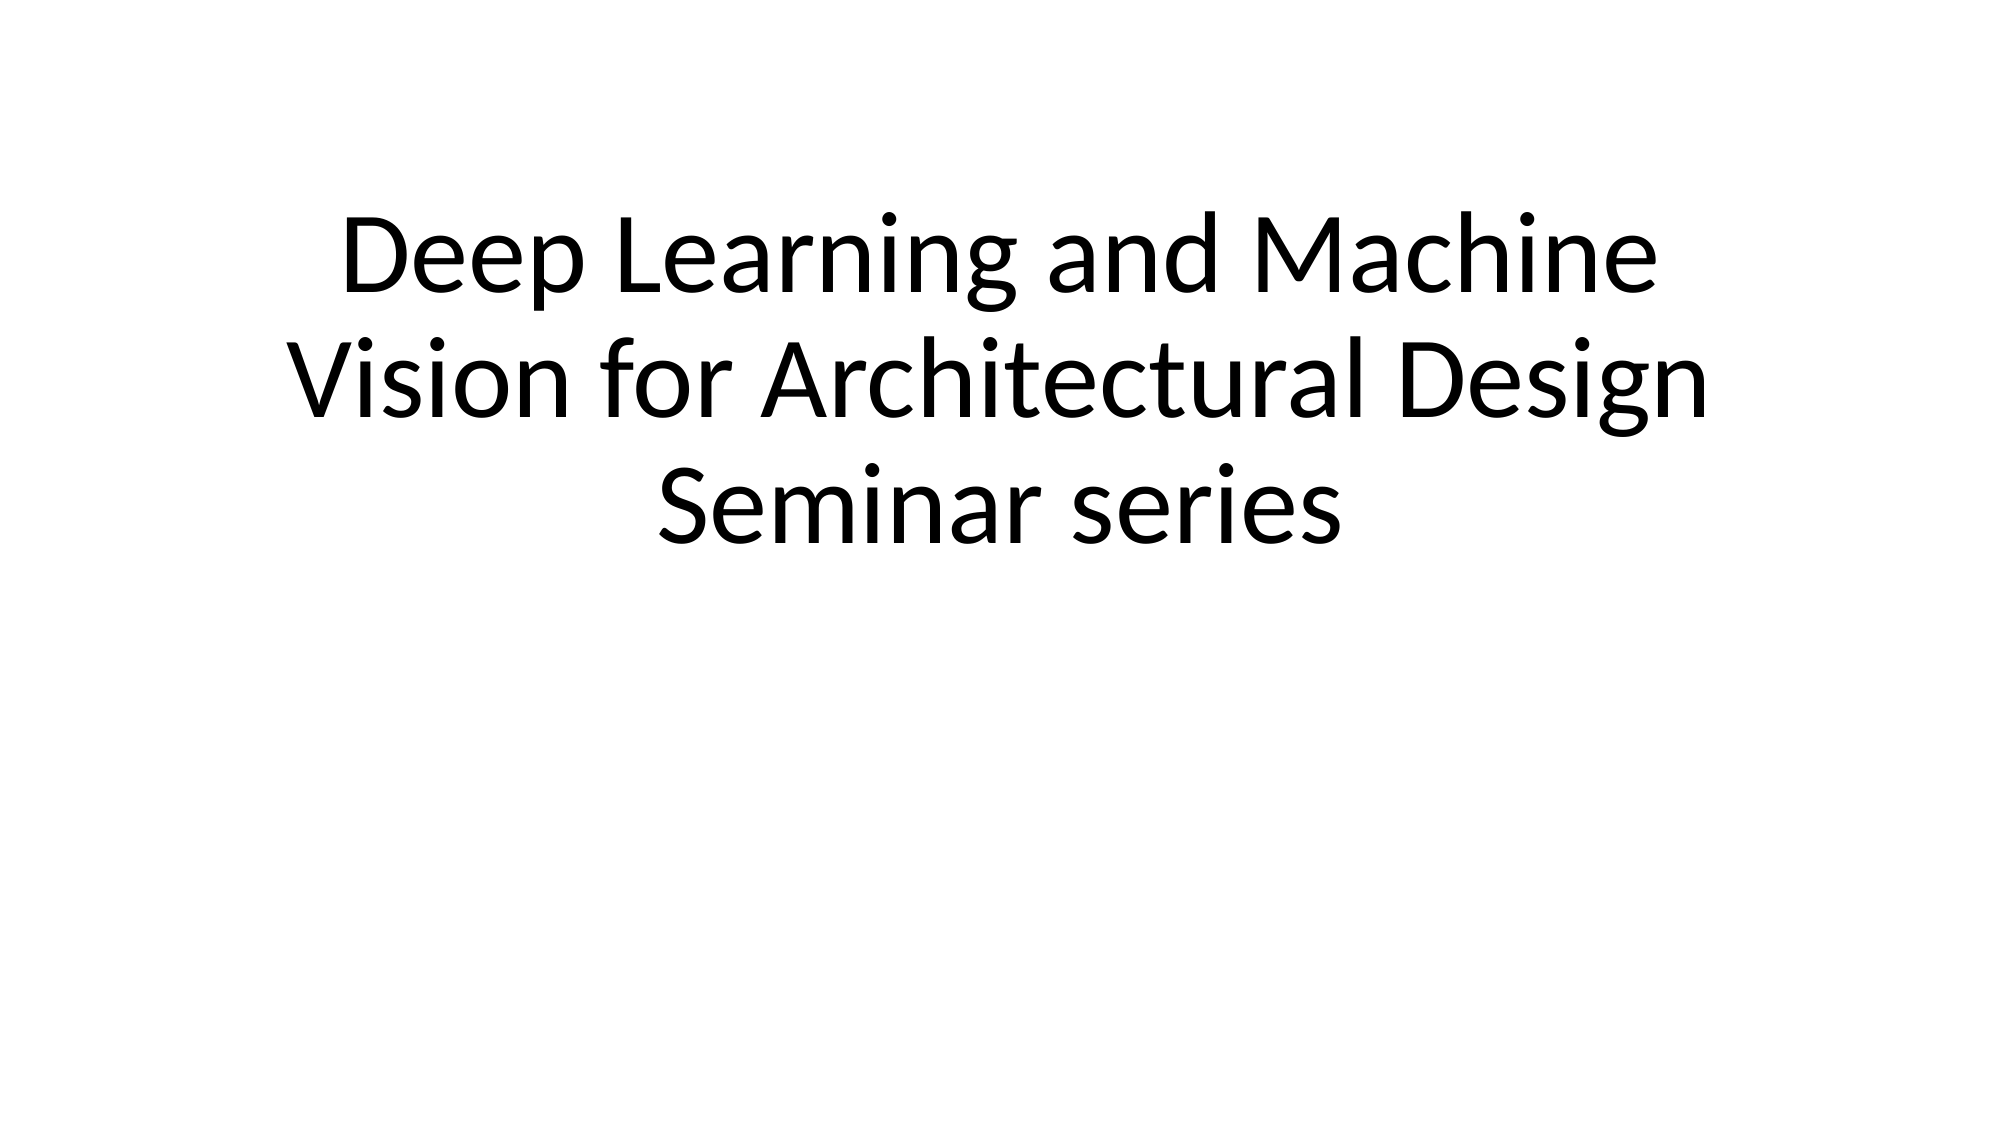

# Deep Learning and Machine Vision for Architectural Design Seminar series